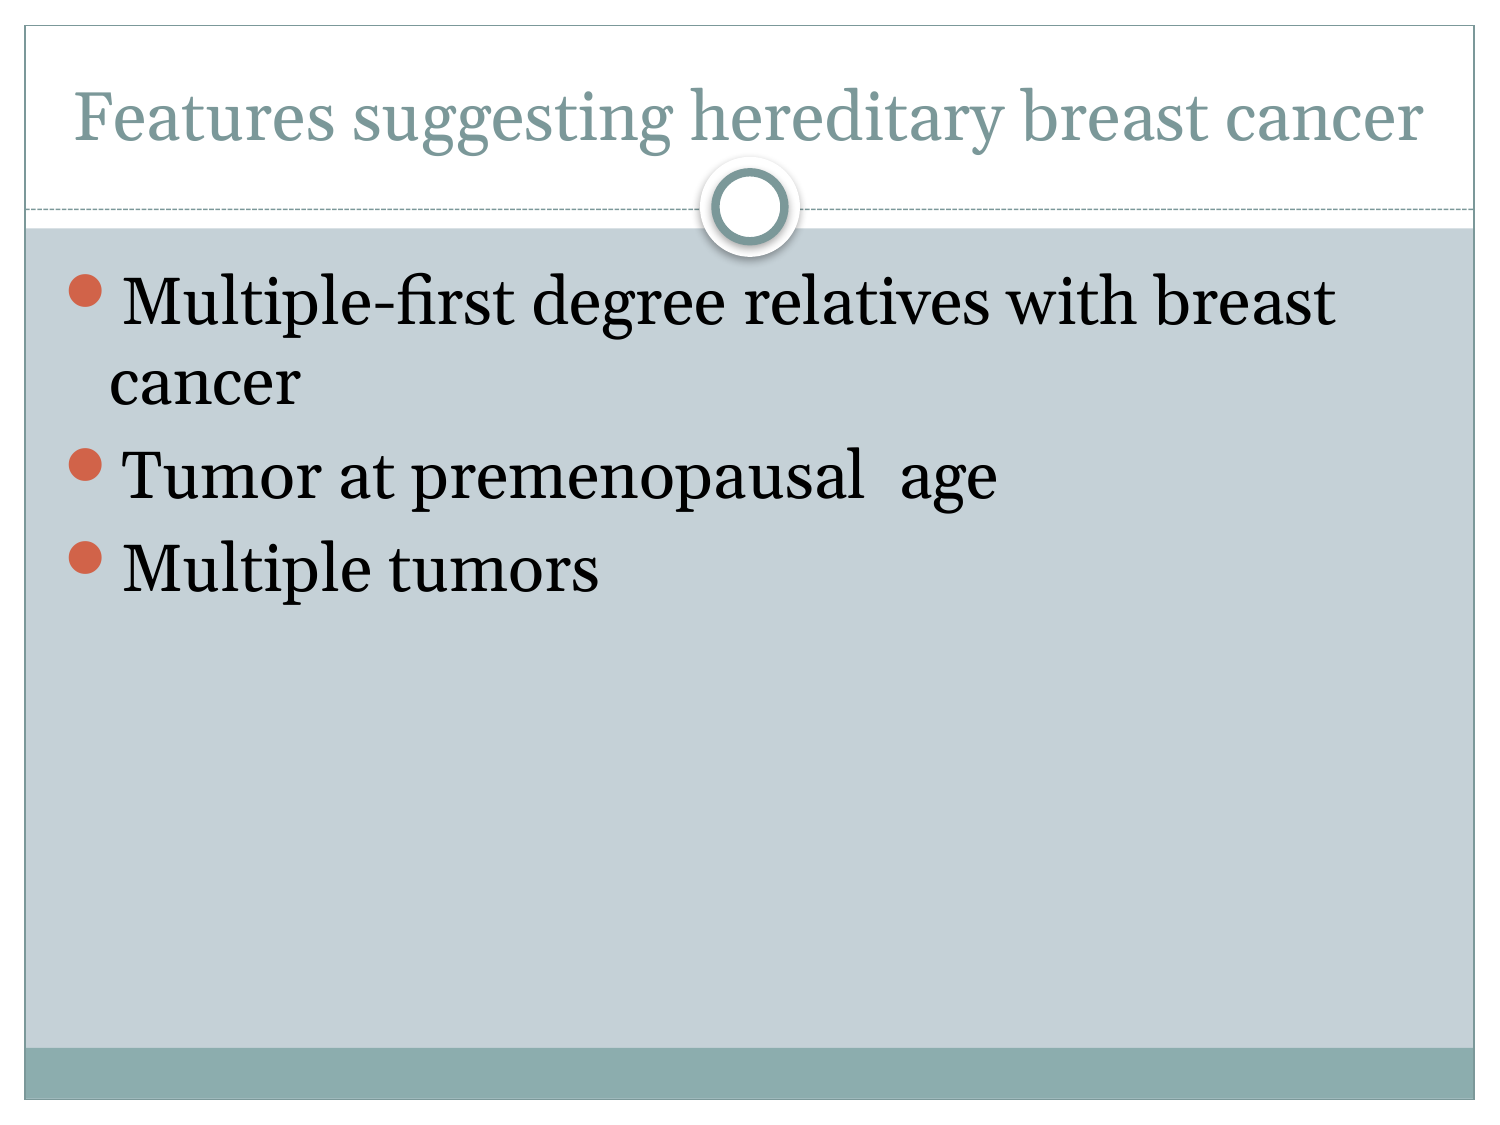

# Features suggesting hereditary breast cancer
Multiple-first degree relatives with breast cancer
Tumor at premenopausal  age
Multiple tumors